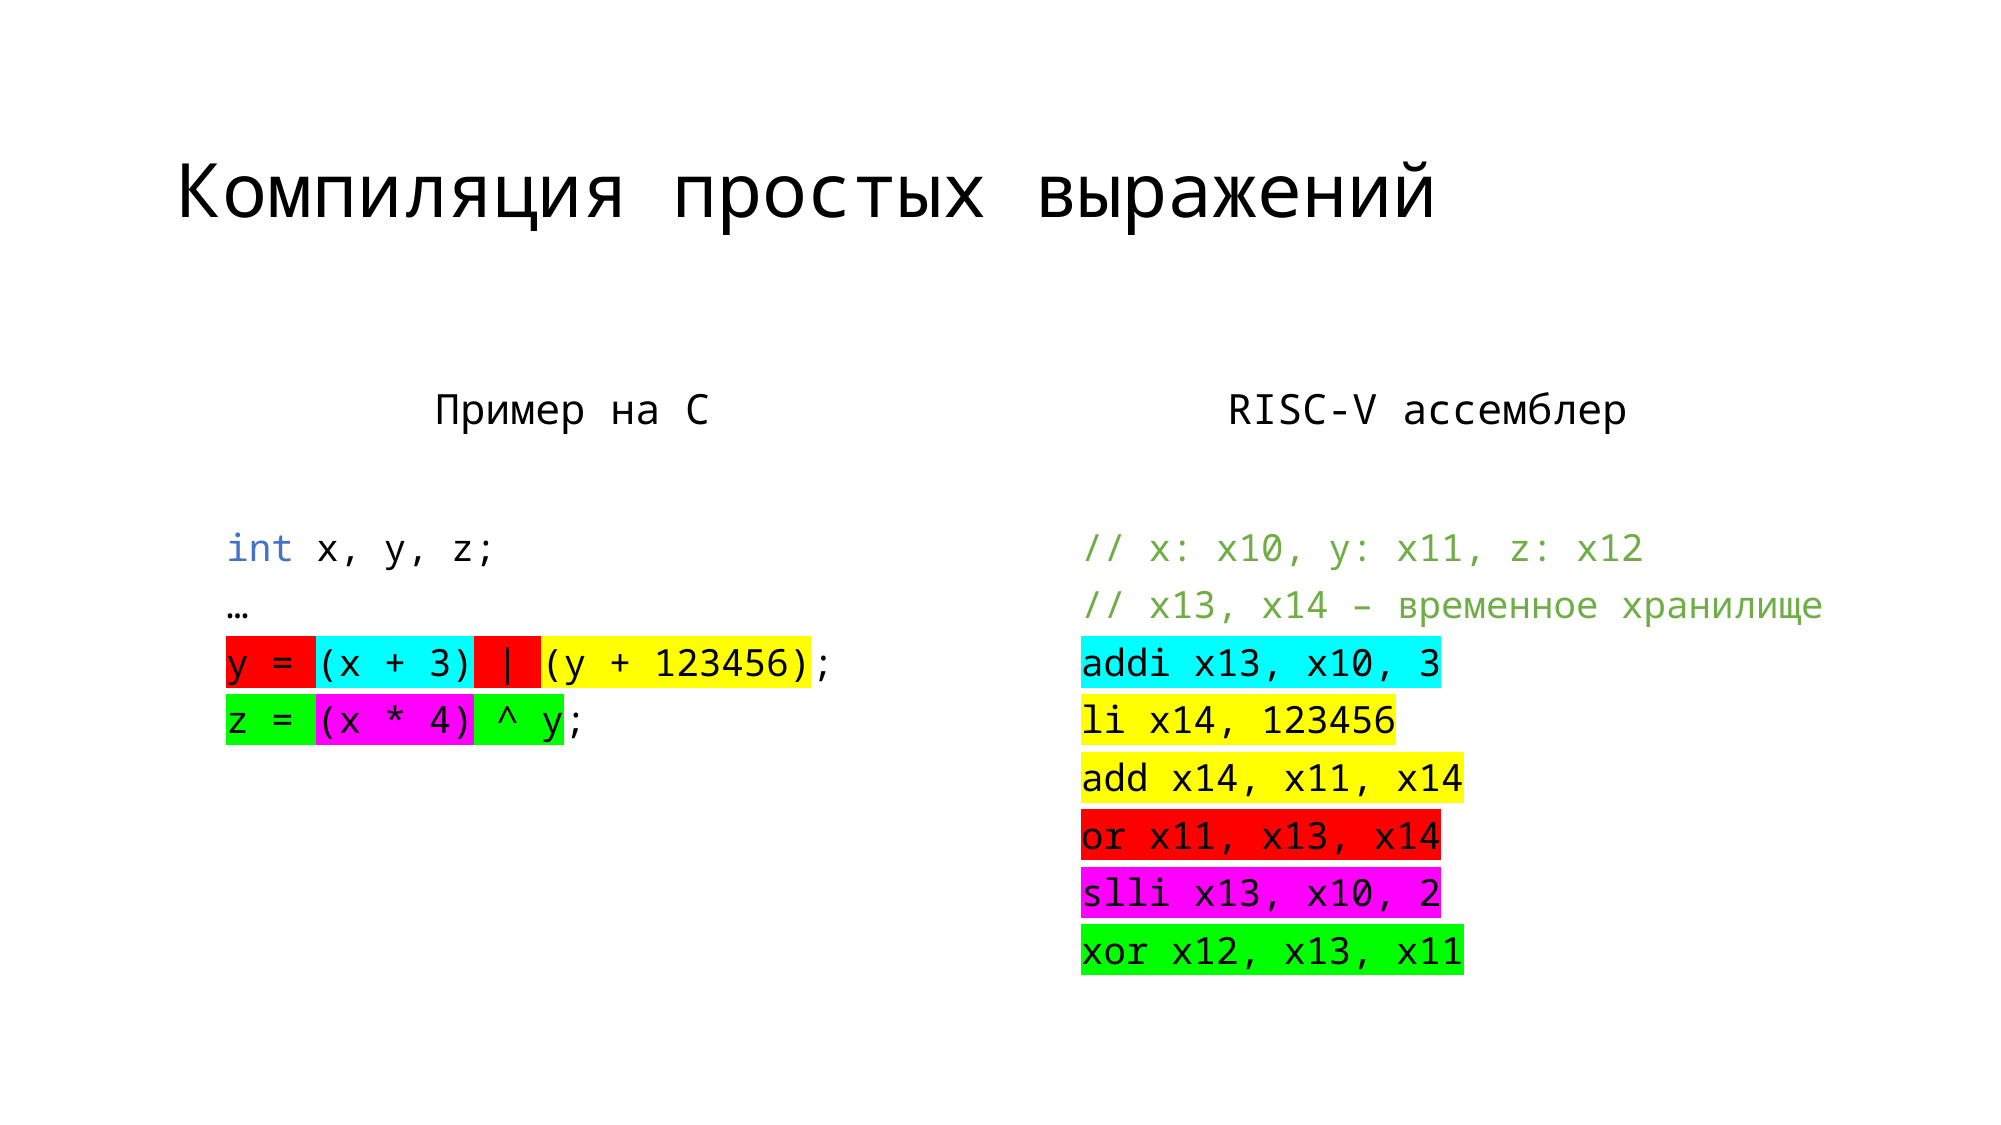

Компиляция простых выражений
RISC-V ассемблер
Пример на C
int x, y, z;
…
y = (x + 3) | (y + 123456);
z = (x * 4) ^ y;
// x: x10, y: x11, z: x12
// x13, x14 – временное хранилище
addi x13, x10, 3
li x14, 123456
add x14, x11, x14
or x11, x13, x14
slli x13, x10, 2
xor x12, x13, x11